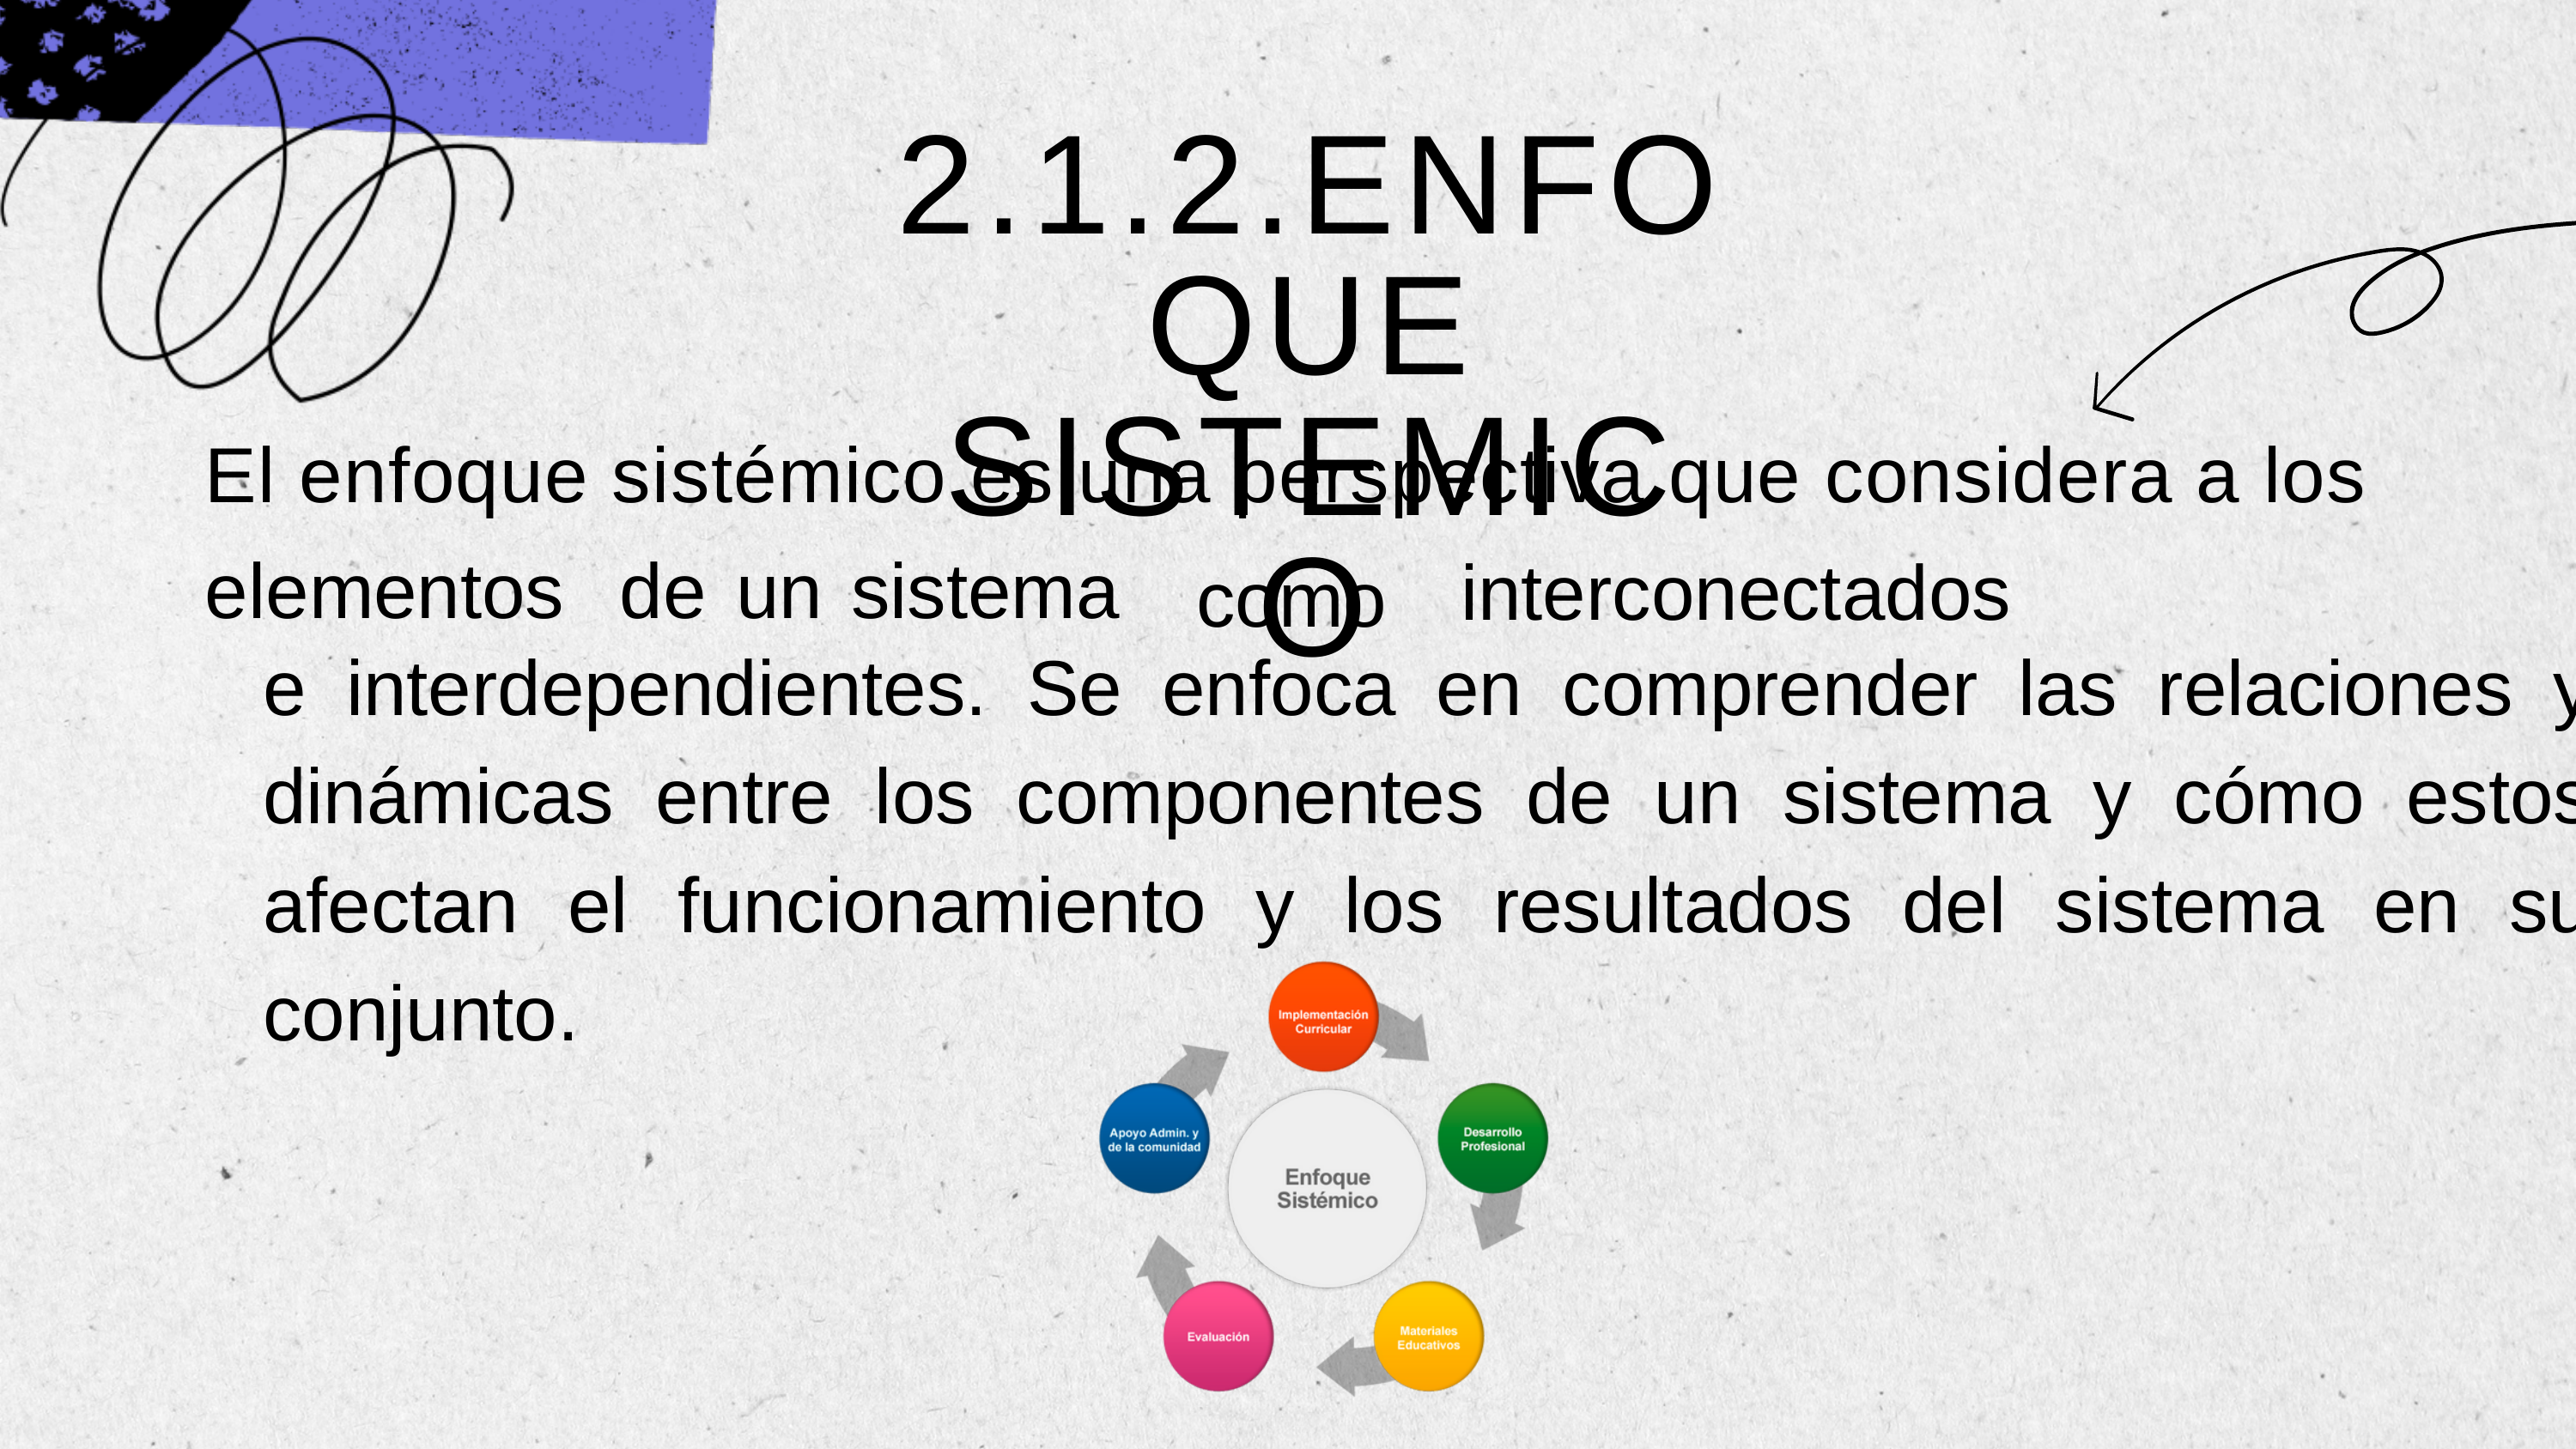

2.1.2.ENFOQUE SISTEMICO

El enfoque sistémico es una perspectiva que considera a los
elementos
de
un
sistema
interconectados
como
e interdependientes. Se enfoca en comprender las relaciones y dinámicas entre los componentes de un sistema y cómo estos afectan el funcionamiento y los resultados del sistema en su conjunto.